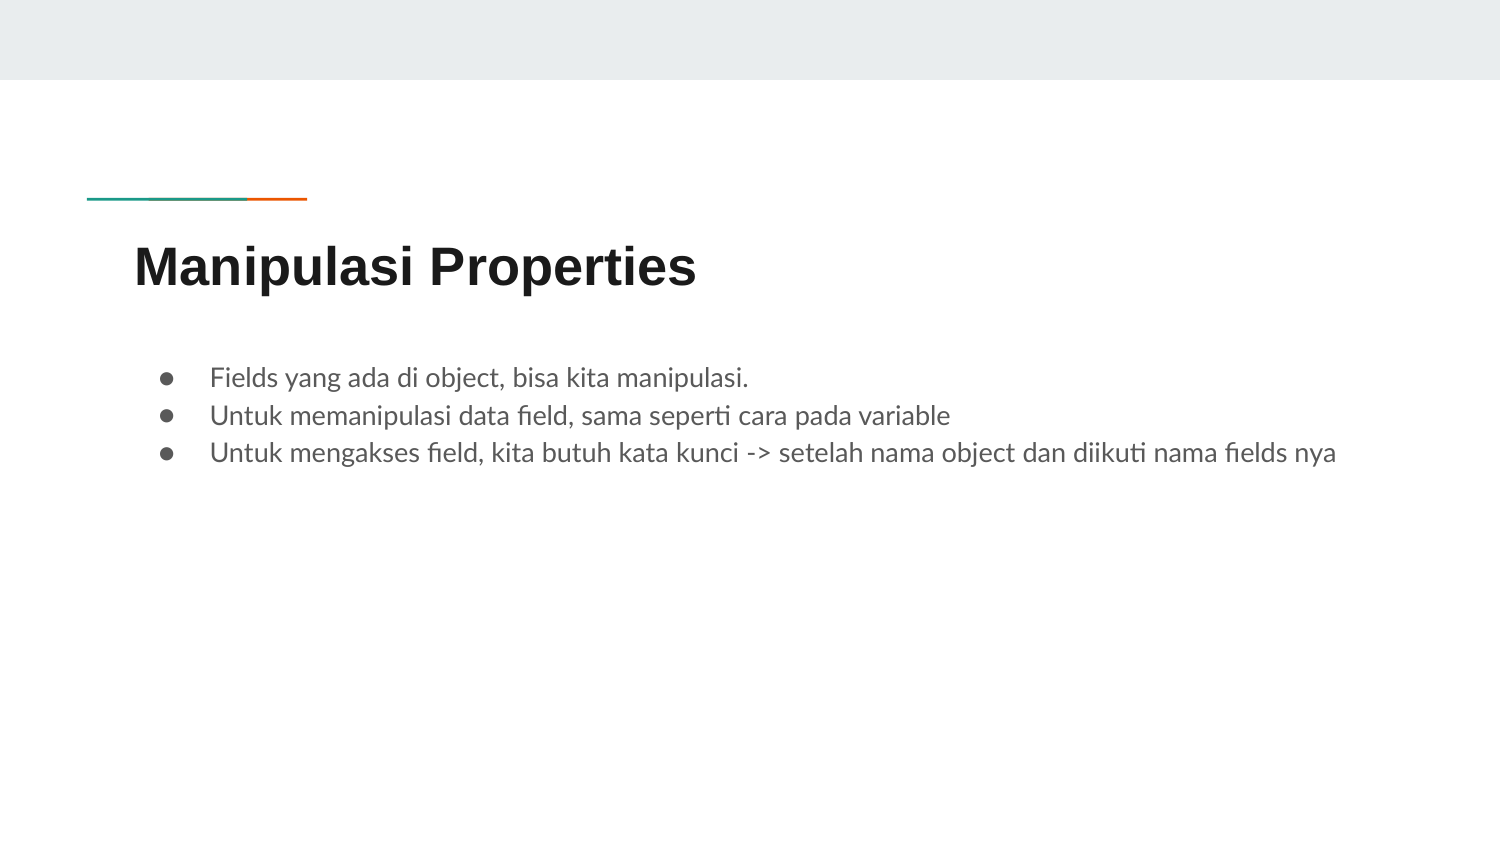

# Manipulasi Properties
Fields yang ada di object, bisa kita manipulasi.
Untuk memanipulasi data field, sama seperti cara pada variable
Untuk mengakses field, kita butuh kata kunci -> setelah nama object dan diikuti nama fields nya